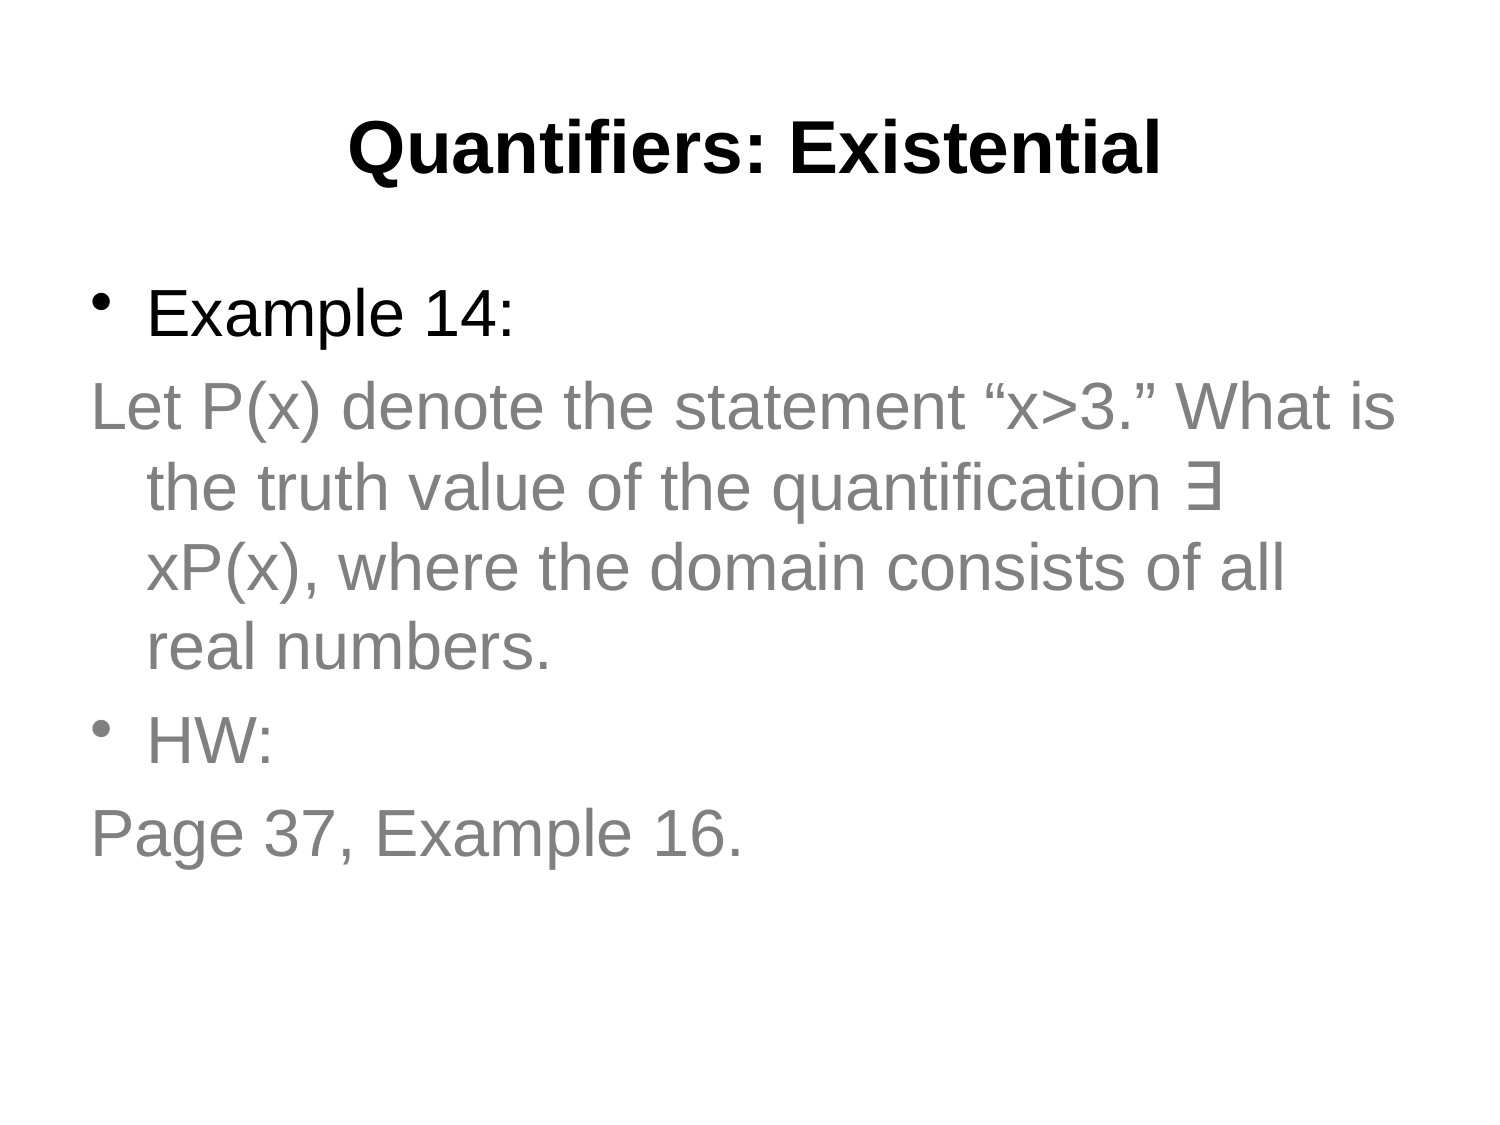

# Quantifiers: Existential
Example 14:
Let P(x) denote the statement “x>3.” What is the truth value of the quantification ∃ xP(x), where the domain consists of all real numbers.
HW:
Page 37, Example 16.
P. 1